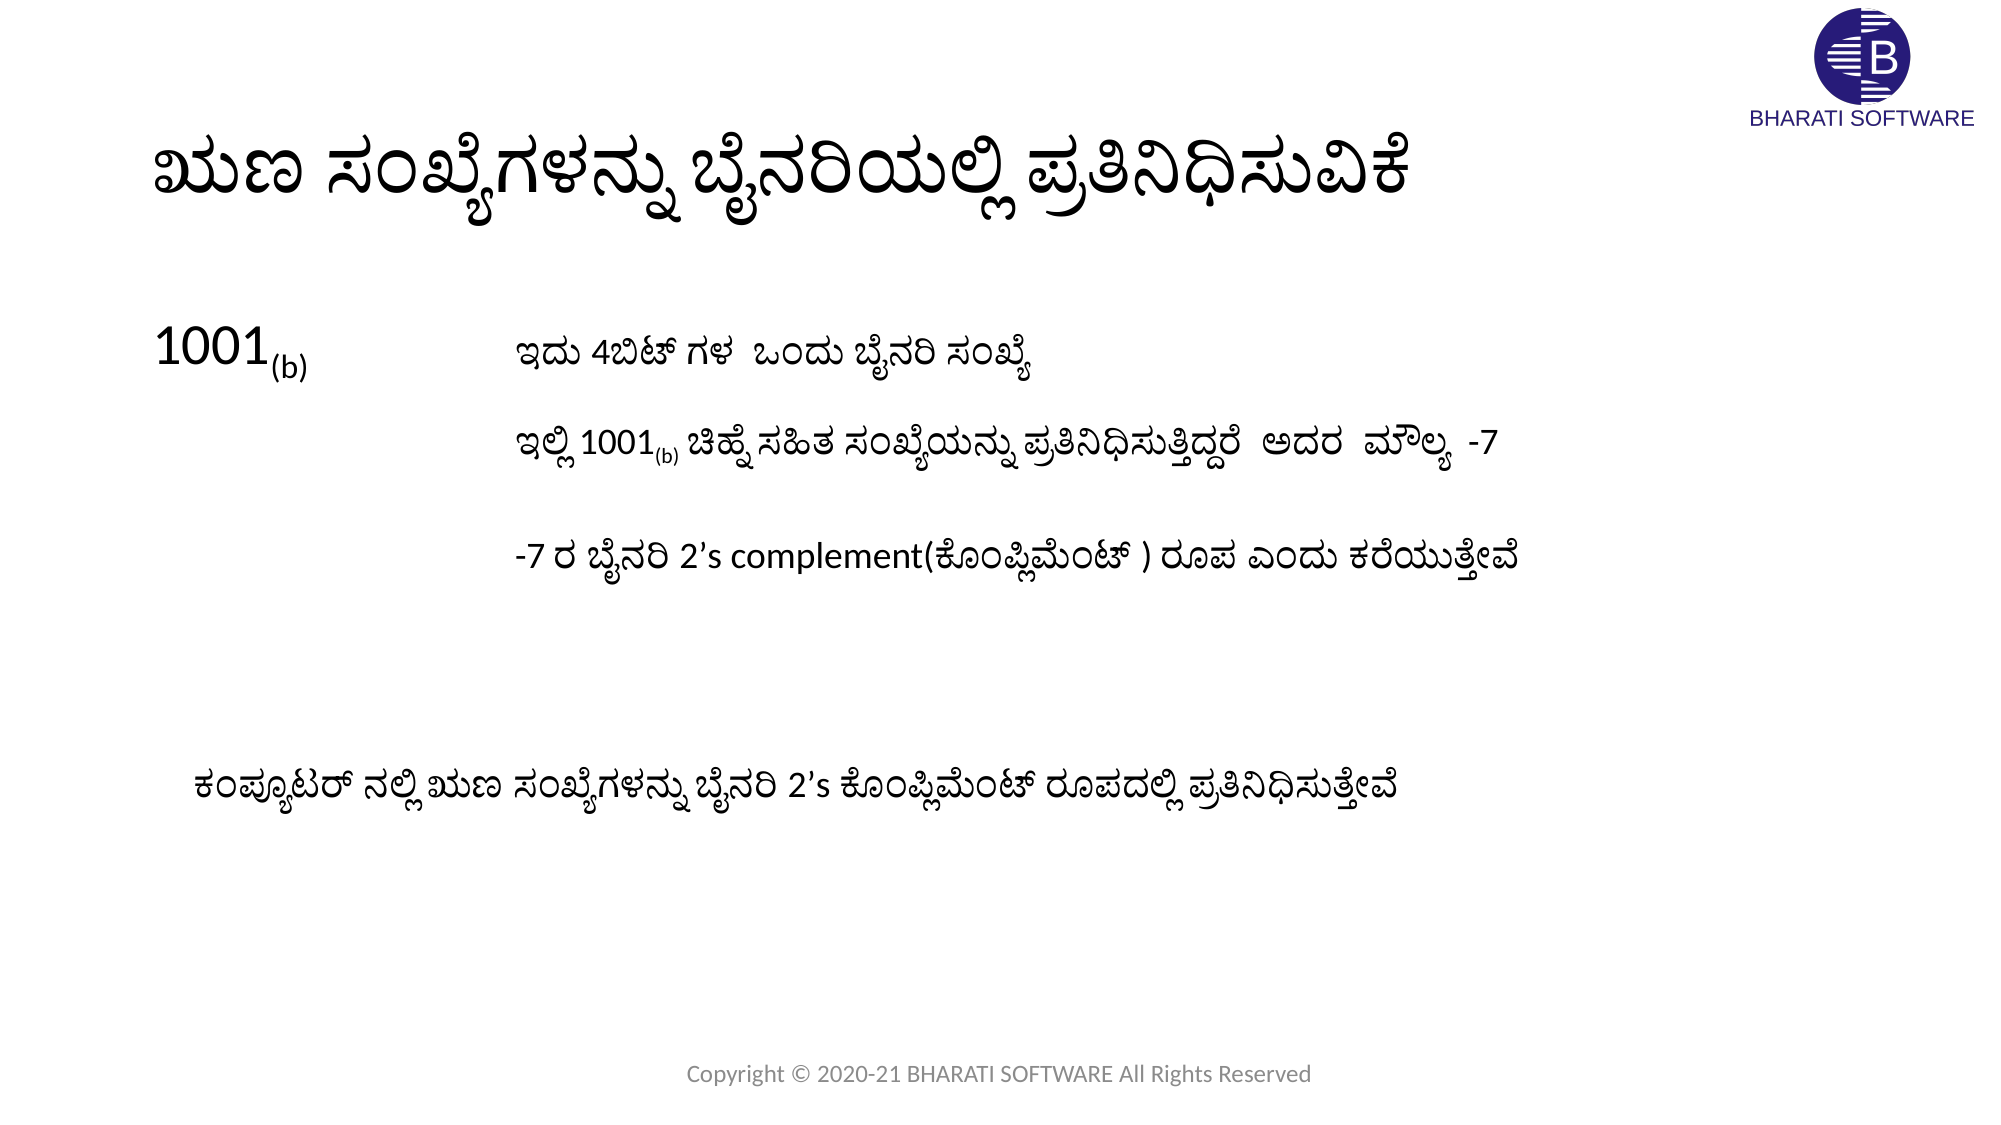

# ಋಣ ಸಂಖ್ಯೆಗಳನ್ನು ಬೈನರಿಯಲ್ಲಿ ಪ್ರತಿನಿಧಿಸುವಿಕೆ
1001(b)
ಇದು 4ಬಿಟ್ ಗಳ  ಒಂದು ಬೈನರಿ ಸಂಖ್ಯೆ

ಇಲ್ಲಿ 1001(b) ಚಿಹ್ನೆ ಸಹಿತ ಸಂಖ್ಯೆಯನ್ನು ಪ್ರತಿನಿಧಿಸುತ್ತಿದ್ದರೆ  ಅದರ  ಮೌಲ್ಯ  -7
-7 ರ ಬೈನರಿ 2’s complement(ಕೊಂಪ್ಲಿಮೆಂಟ್ ) ರೂಪ ಎಂದು ಕರೆಯುತ್ತೇವೆ
ಕಂಪ್ಯೂಟರ್ ನಲ್ಲಿ ಋಣ ಸಂಖ್ಯೆಗಳನ್ನು ಬೈನರಿ 2’s ಕೊಂಪ್ಲಿಮೆಂಟ್ ರೂಪದಲ್ಲಿ ಪ್ರತಿನಿಧಿಸುತ್ತೇವೆ
Copyright © 2020-21 BHARATI SOFTWARE All Rights Reserved